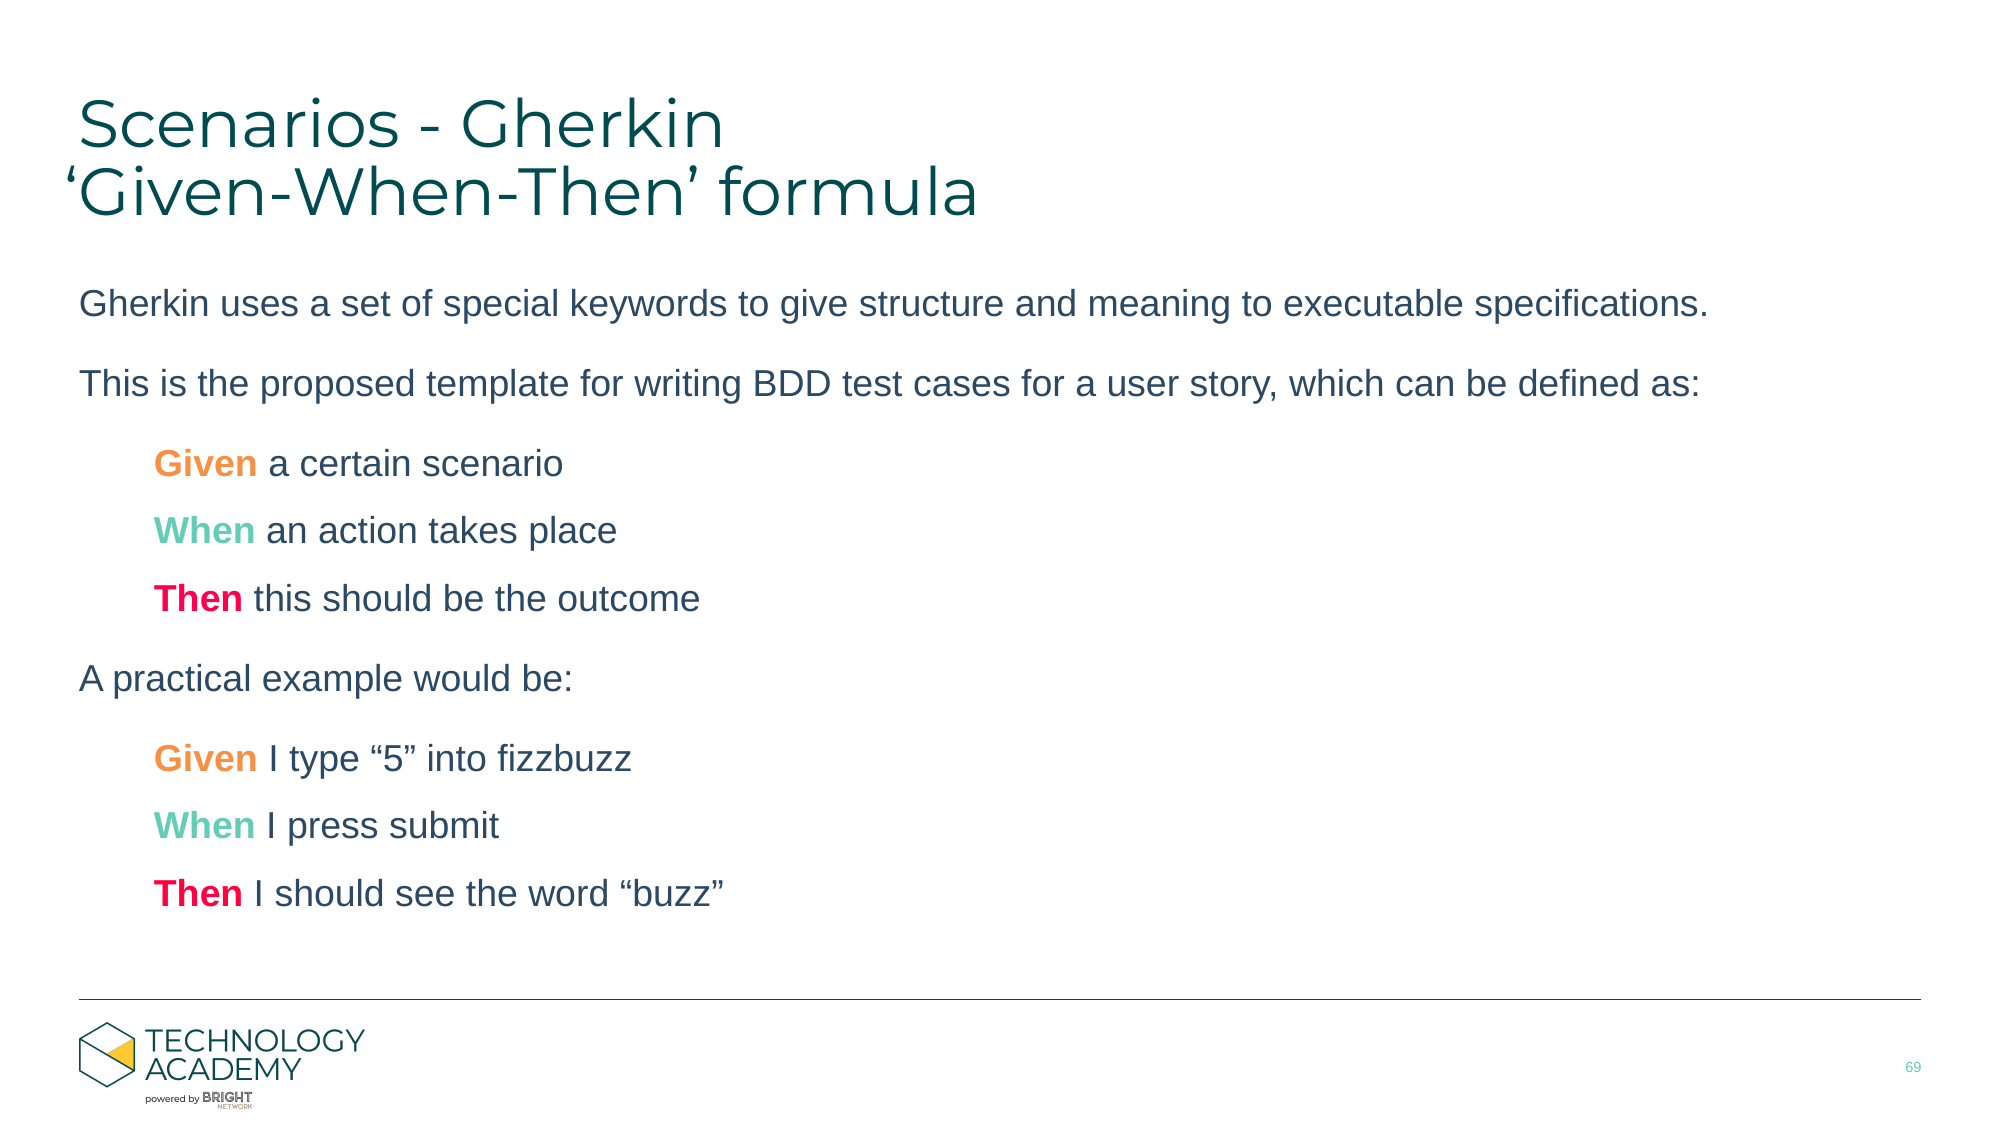

# Scenarios - Gherkin
‘Given-When-Then’ formula
Gherkin uses a set of special keywords to give structure and meaning to executable specifications.
This is the proposed template for writing BDD test cases for a user story, which can be defined as:
Given a certain scenario
When an action takes place
Then this should be the outcome
A practical example would be:
Given I type “5” into fizzbuzz
When I press submit
Then I should see the word “buzz”

69